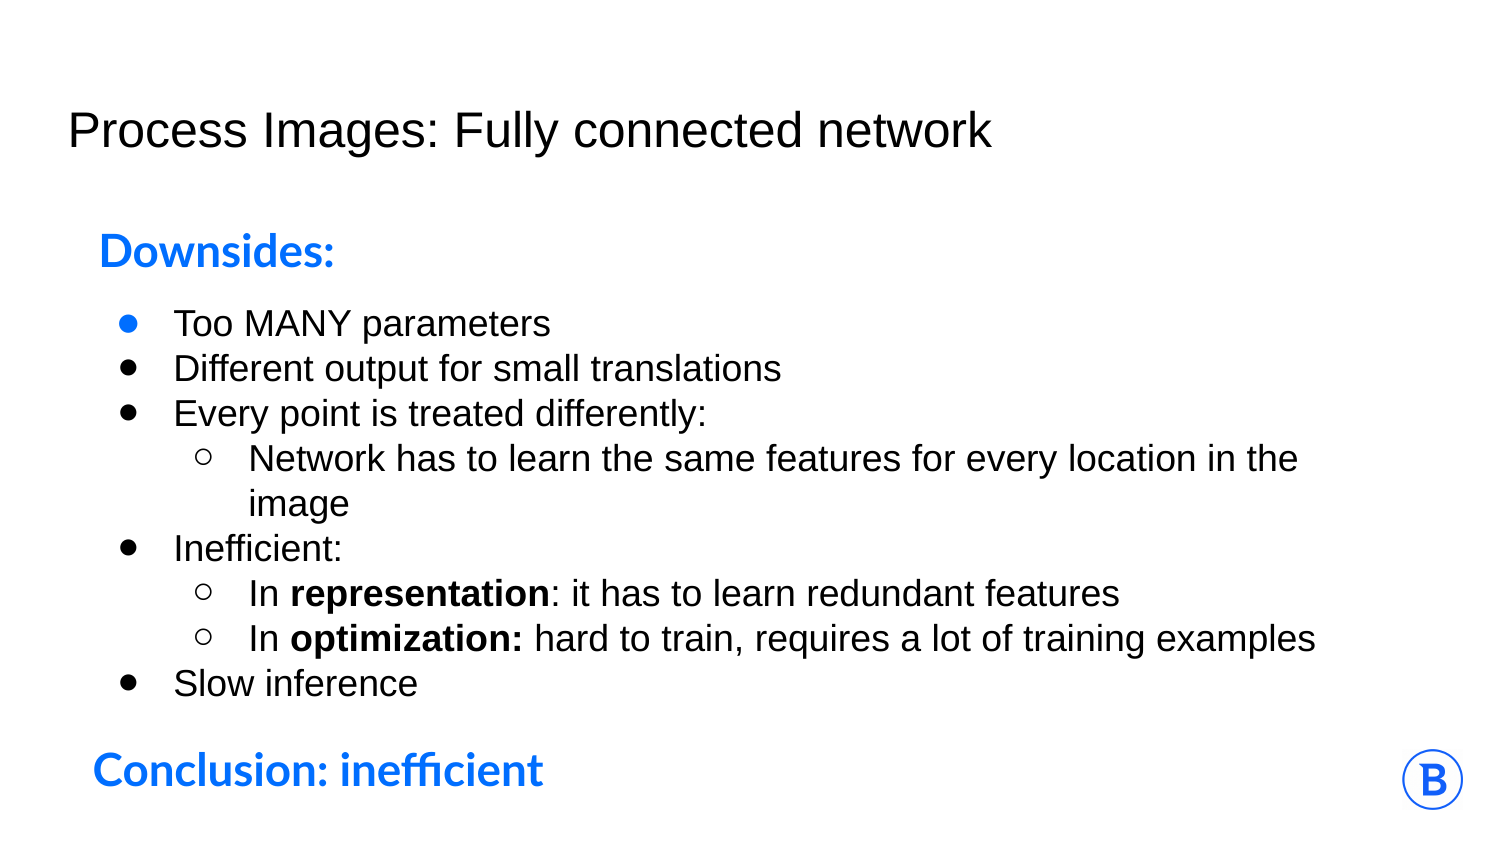

# Process Images: Fully connected network
Downsides:
Too MANY parameters
Different output for small translations
Every point is treated differently:
Network has to learn the same features for every location in the image
Inefficient:
In representation: it has to learn redundant features
In optimization: hard to train, requires a lot of training examples
Slow inference

Conclusion: inefficient